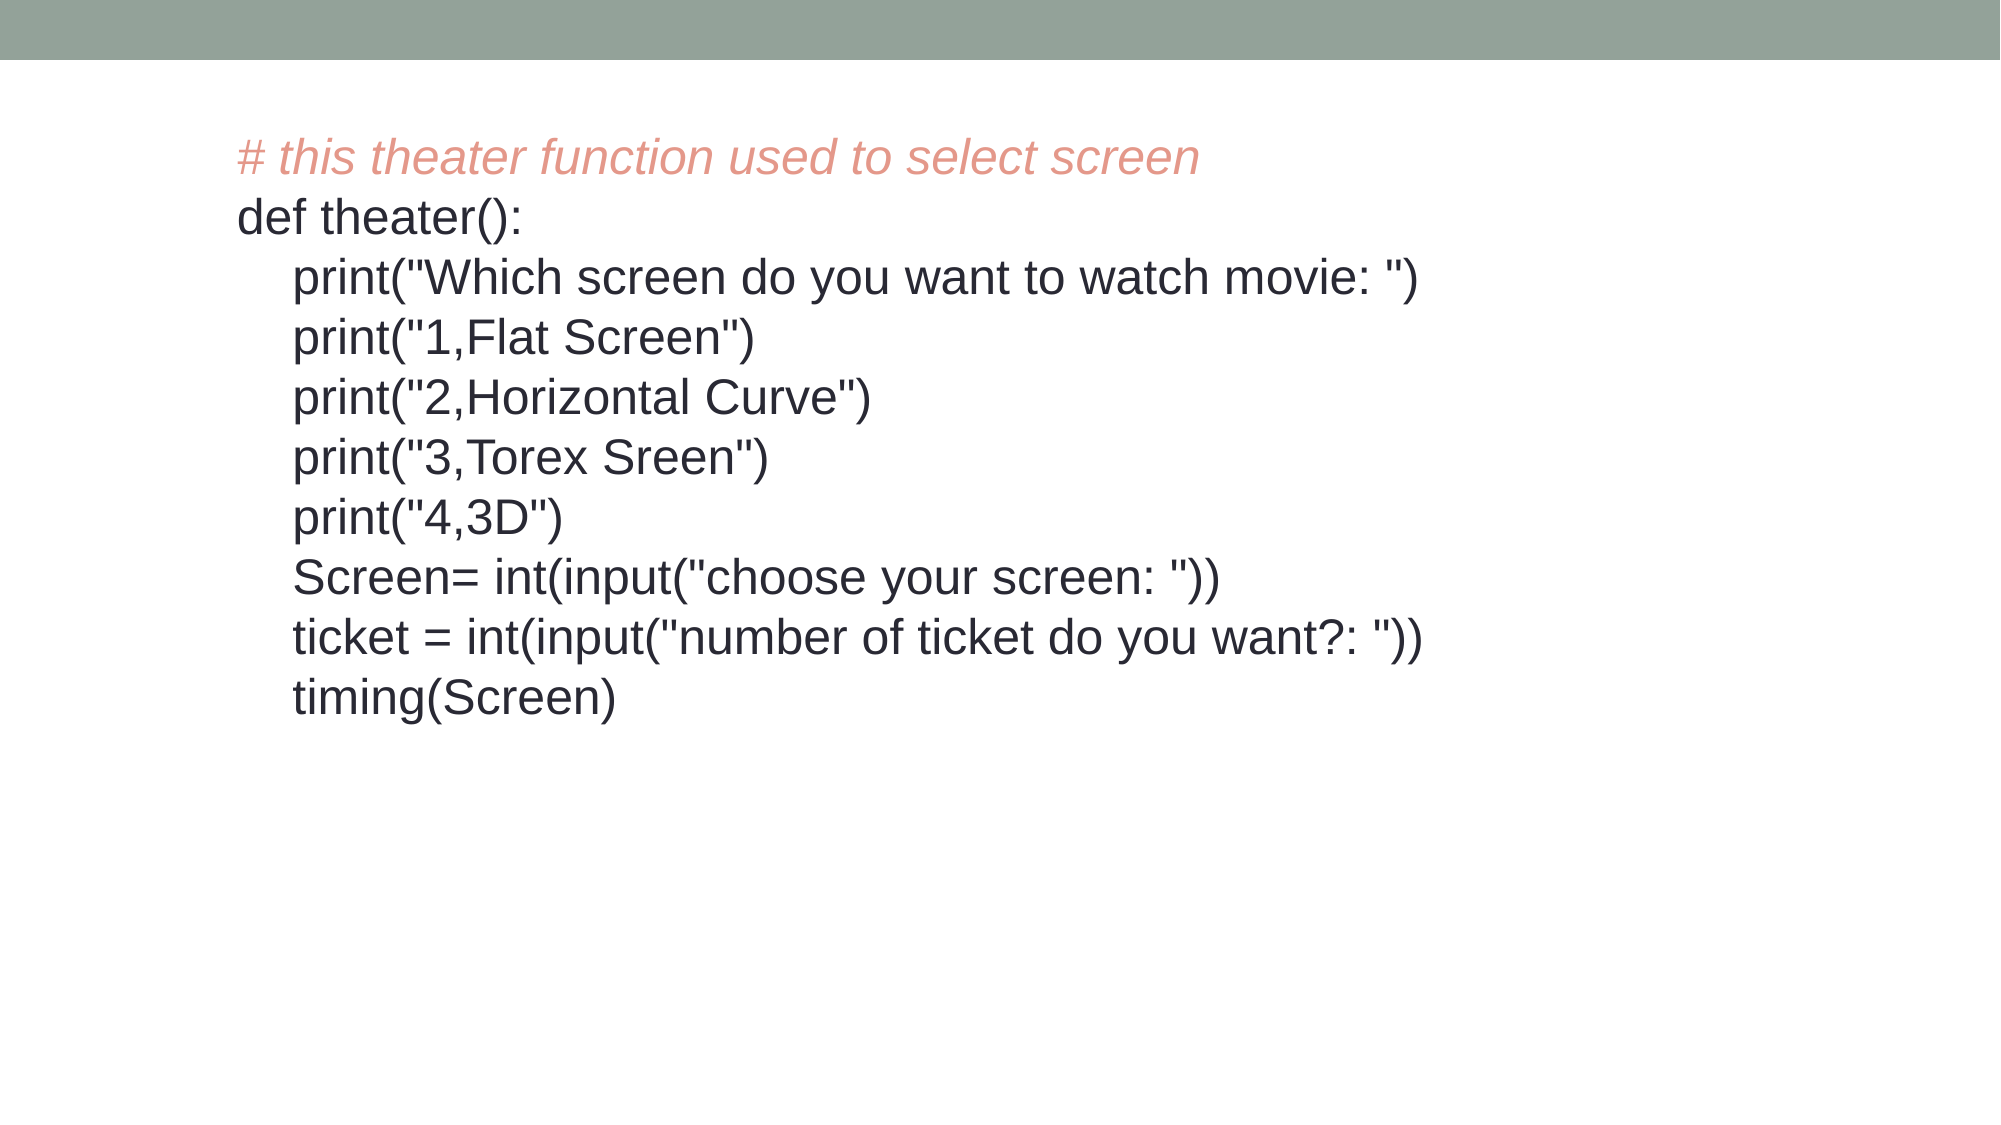

# this theater function used to select screen def theater(): print("Which screen do you want to watch movie: ") print("1,Flat Screen") print("2,Horizontal Curve") print("3,Torex Sreen") print("4,3D") Screen= int(input("choose your screen: ")) ticket = int(input("number of ticket do you want?: ")) timing(Screen)